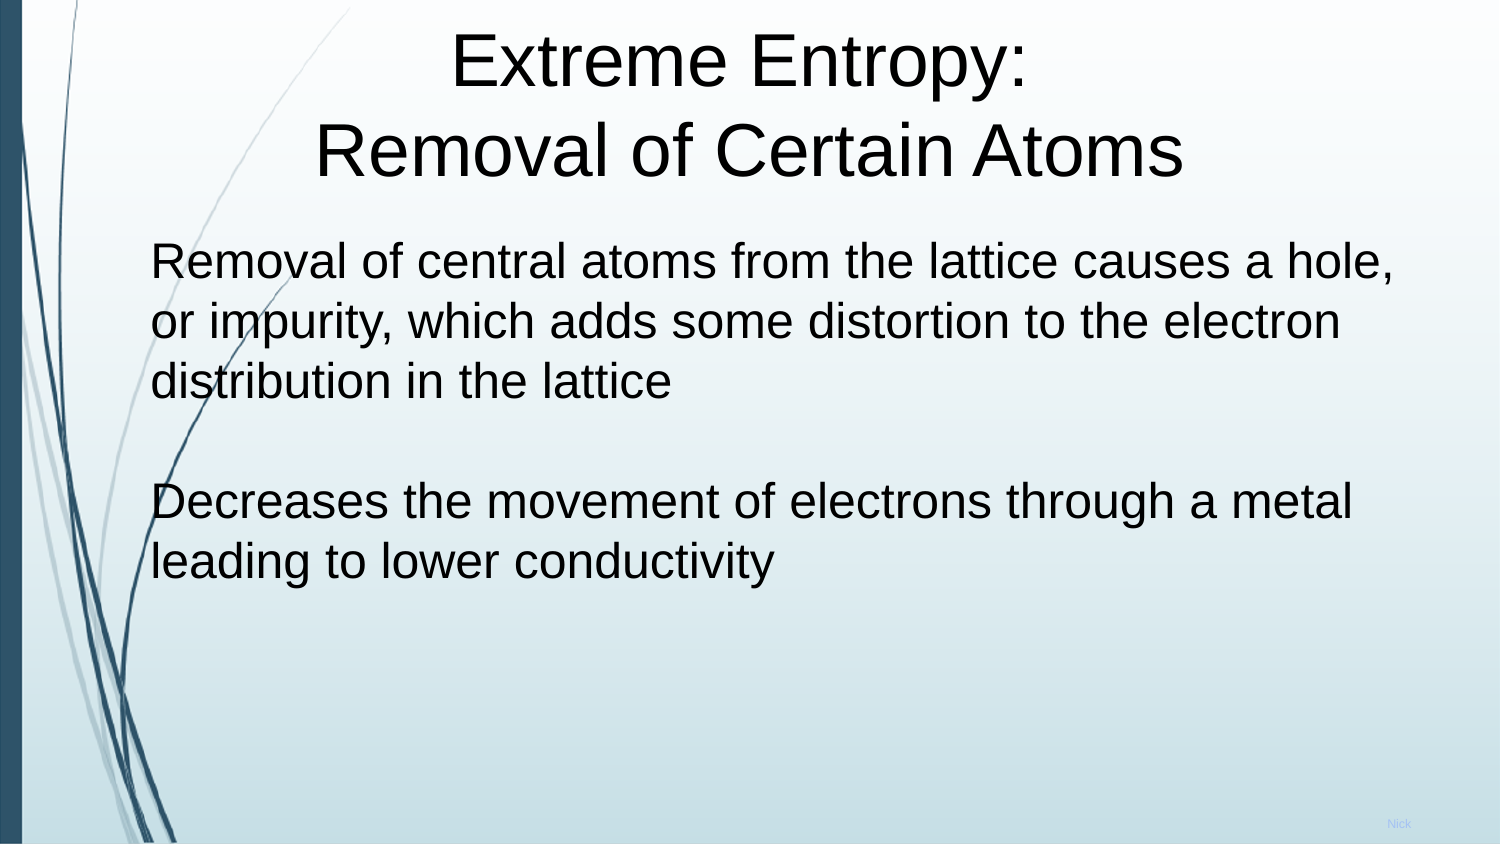

# Extreme Entropy:
Removal of Certain Atoms

Removal of central atoms from the lattice causes a hole, or impurity, which adds some distortion to the electron distribution in the lattice

Decreases the movement of electrons through a metal leading to lower conductivity
Nick